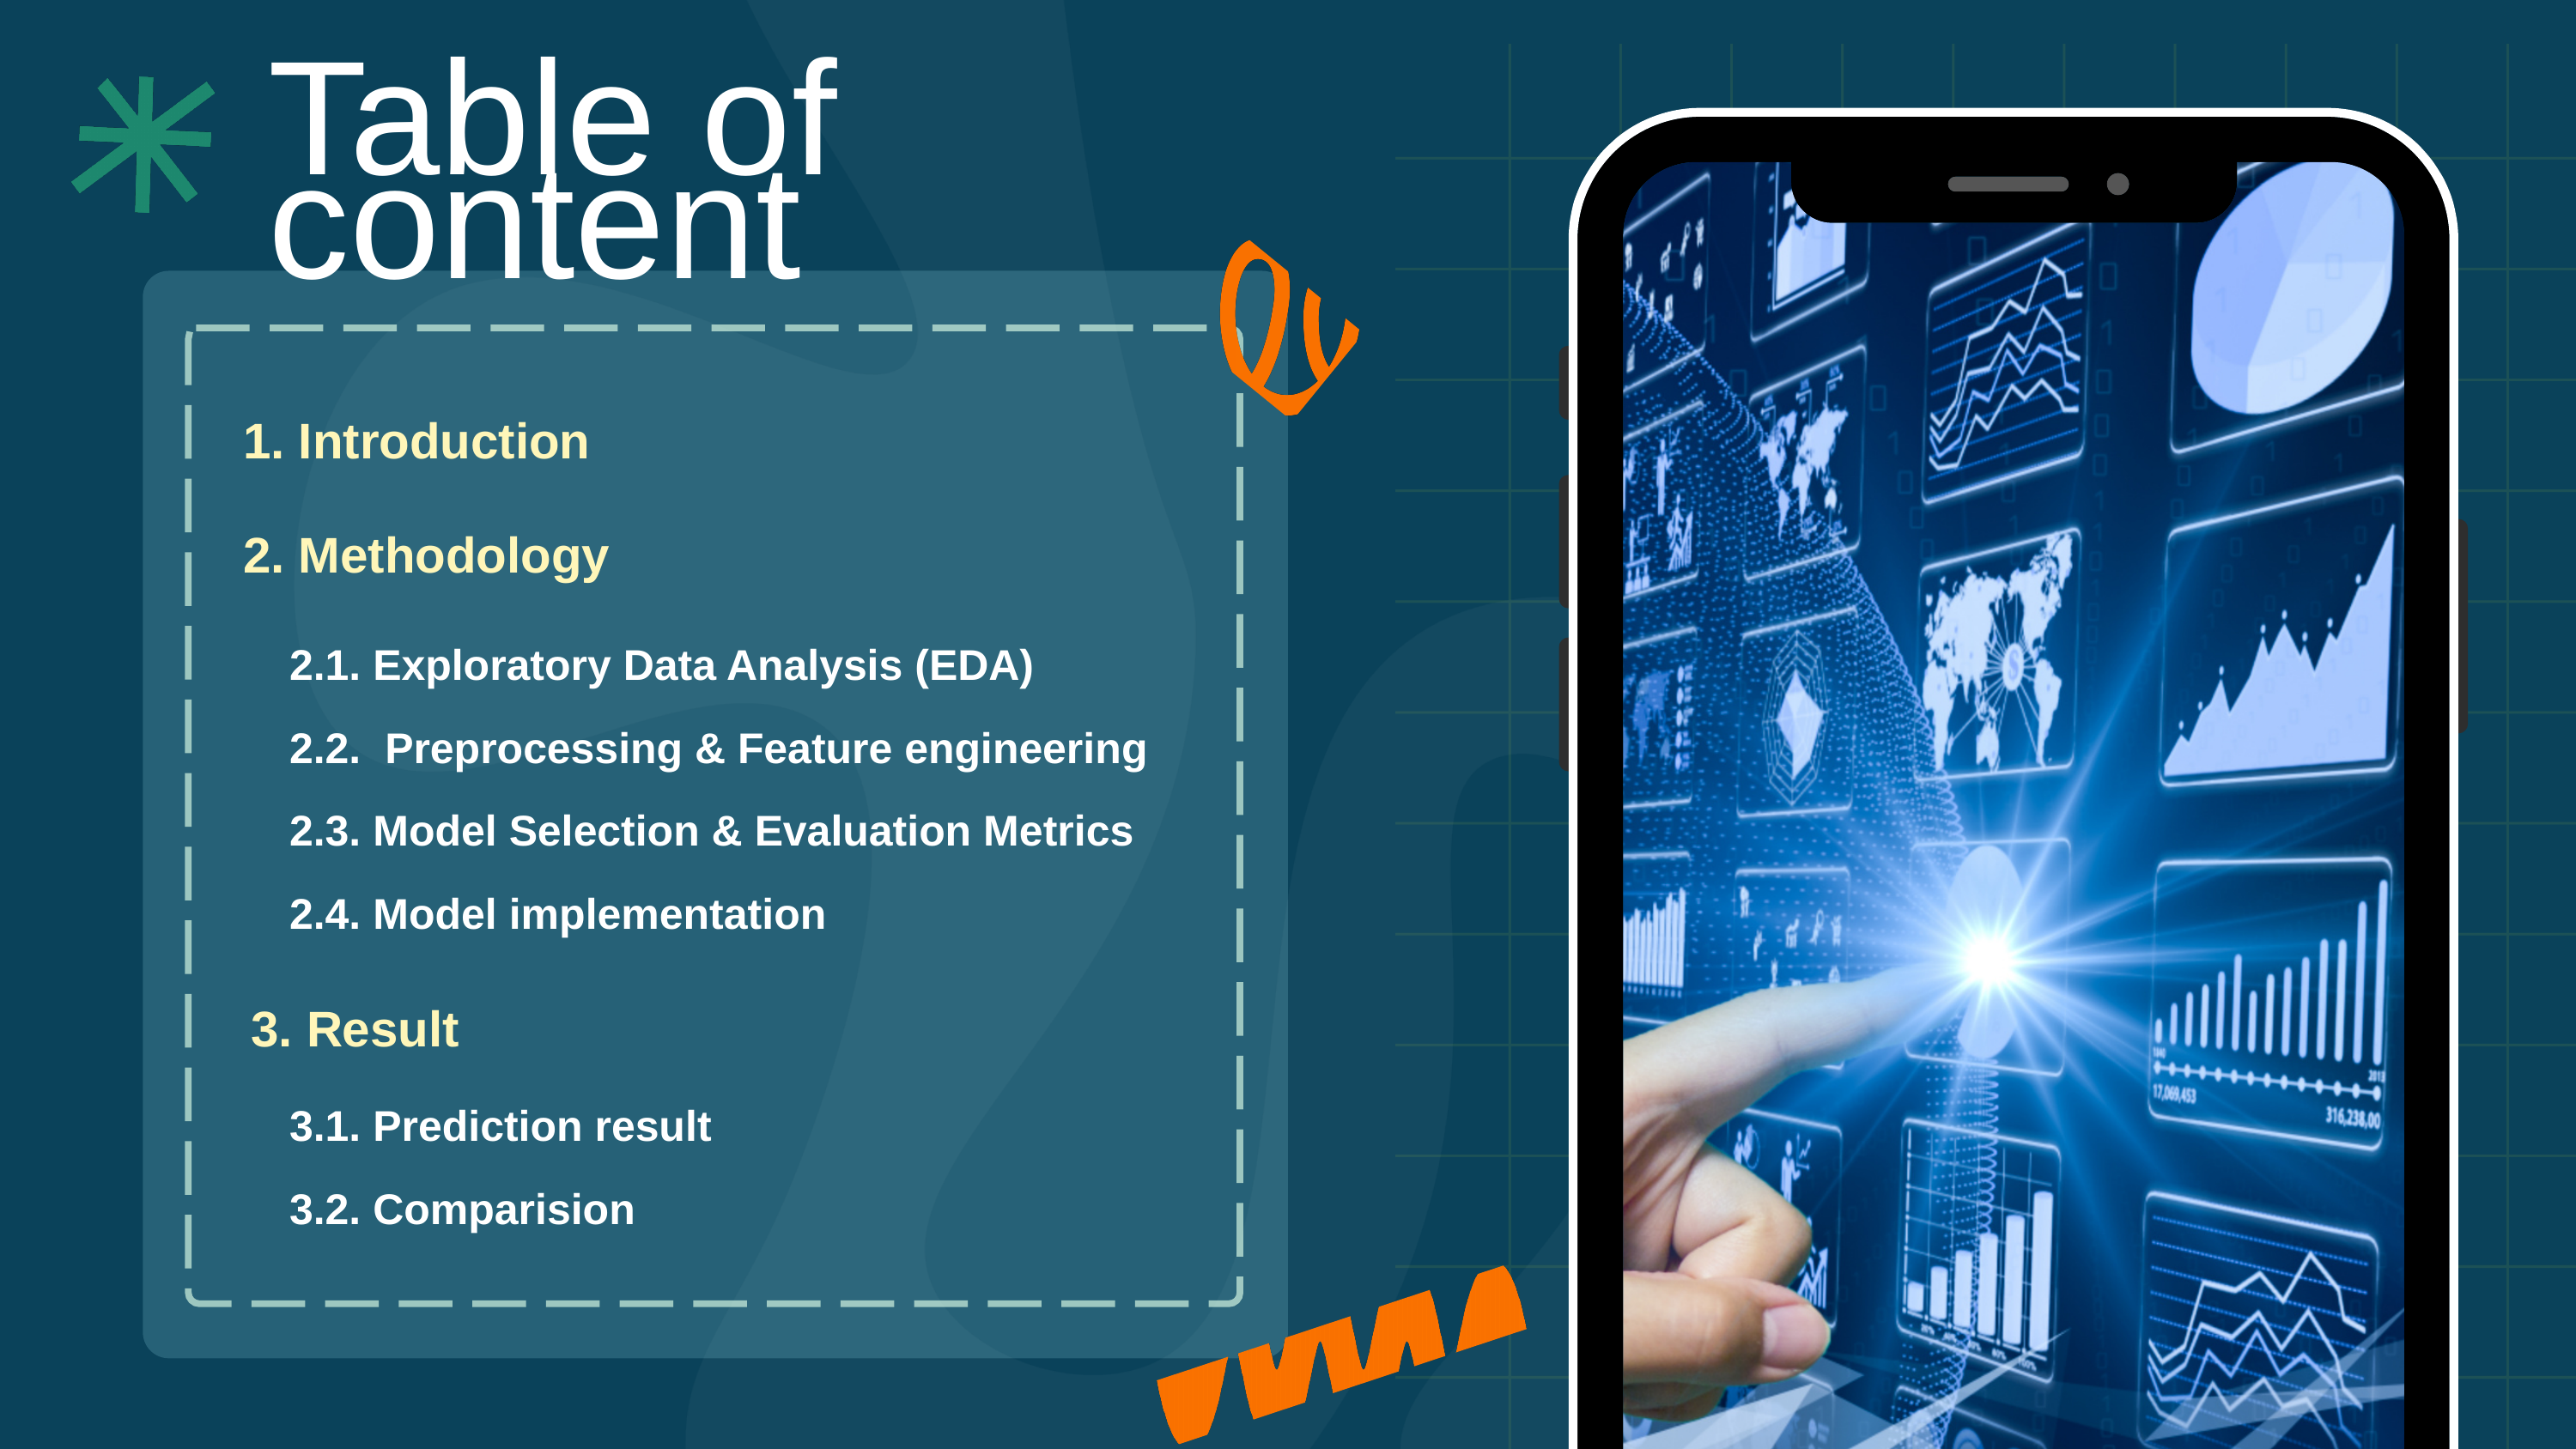

Table of content

1. Introduction
2. Methodology
2.1. Exploratory Data Analysis (EDA)
2.2.  Preprocessing & Feature engineering
2.3. Model Selection & Evaluation Metrics
2.4. Model implementation
3. Result
3.1. Prediction result
3.2. Comparision